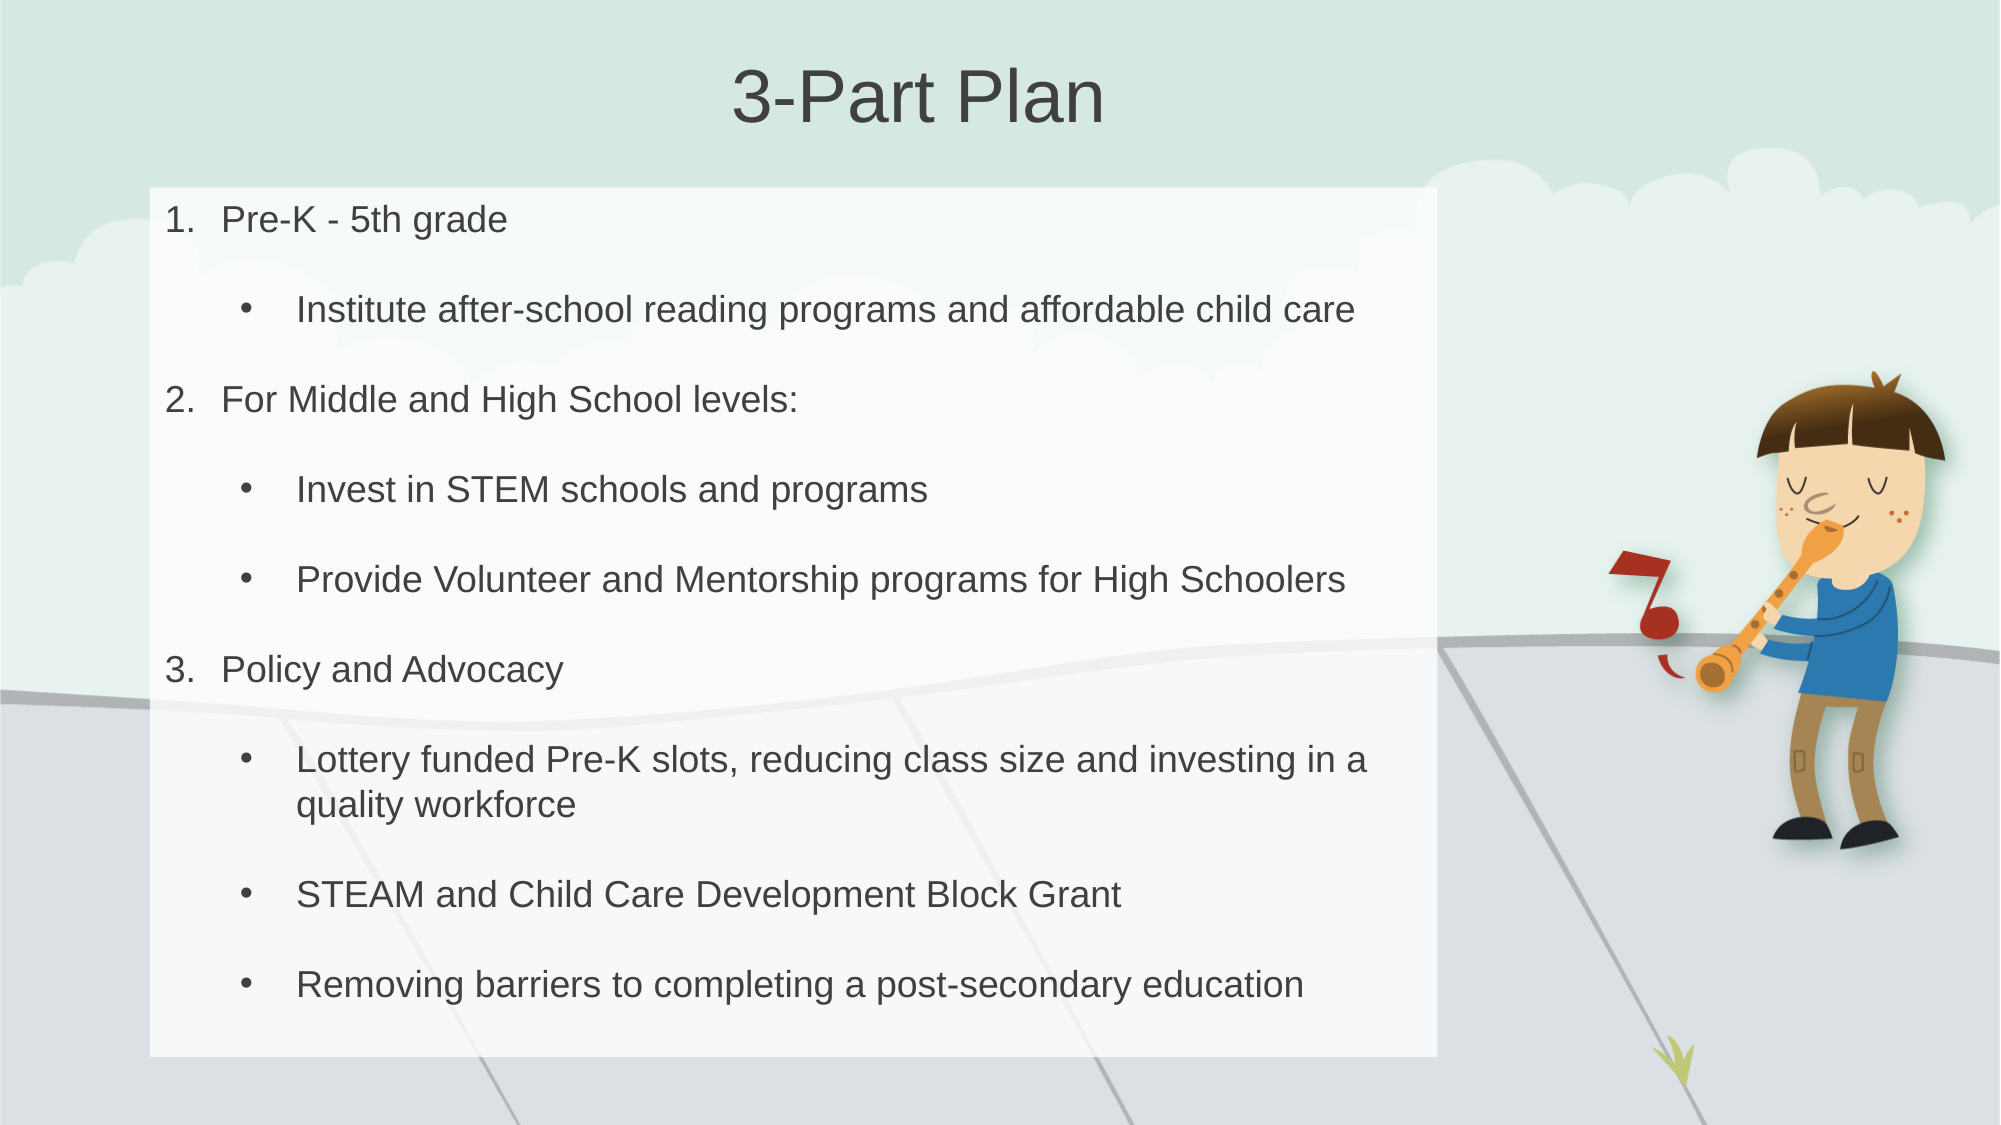

3-Part Plan
Pre-K - 5th grade

Institute after-school reading programs and affordable child care

For Middle and High School levels:

Invest in STEM schools and programs

Provide Volunteer and Mentorship programs for High Schoolers

Policy and Advocacy

Lottery funded Pre-K slots, reducing class size and investing in a quality workforce

STEAM and Child Care Development Block Grant

Removing barriers to completing a post-secondary education